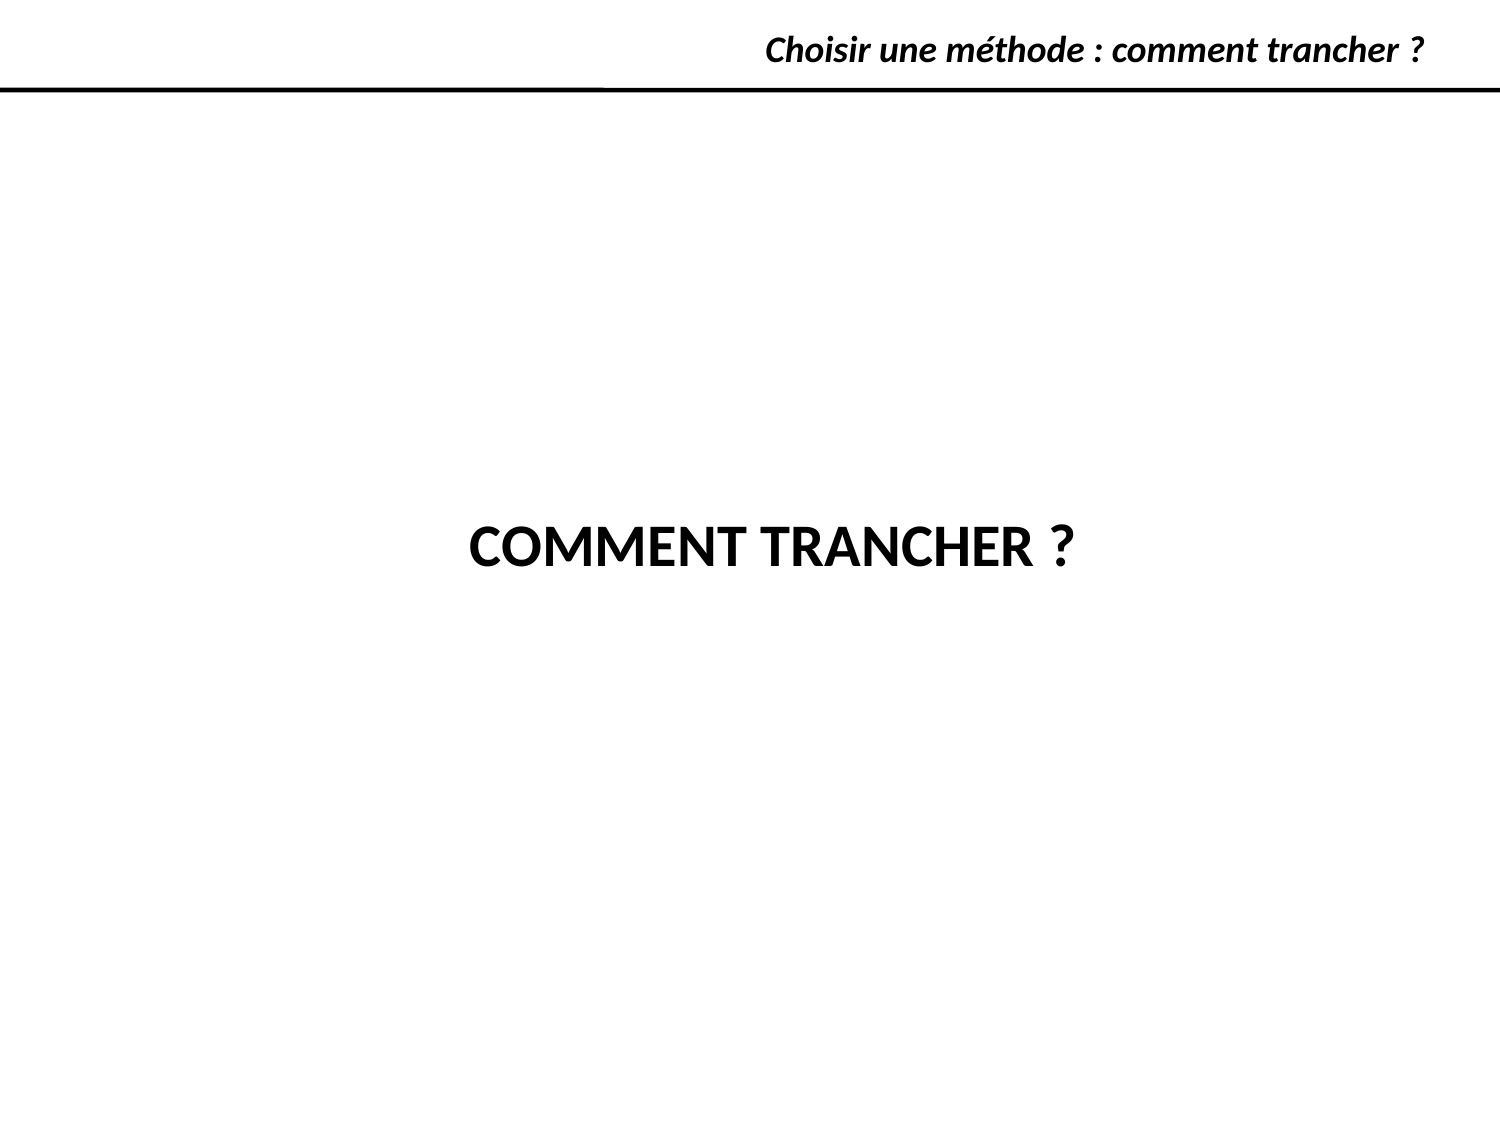

Choisir une méthode : comment trancher ?

COMMENT TRANCHER ?